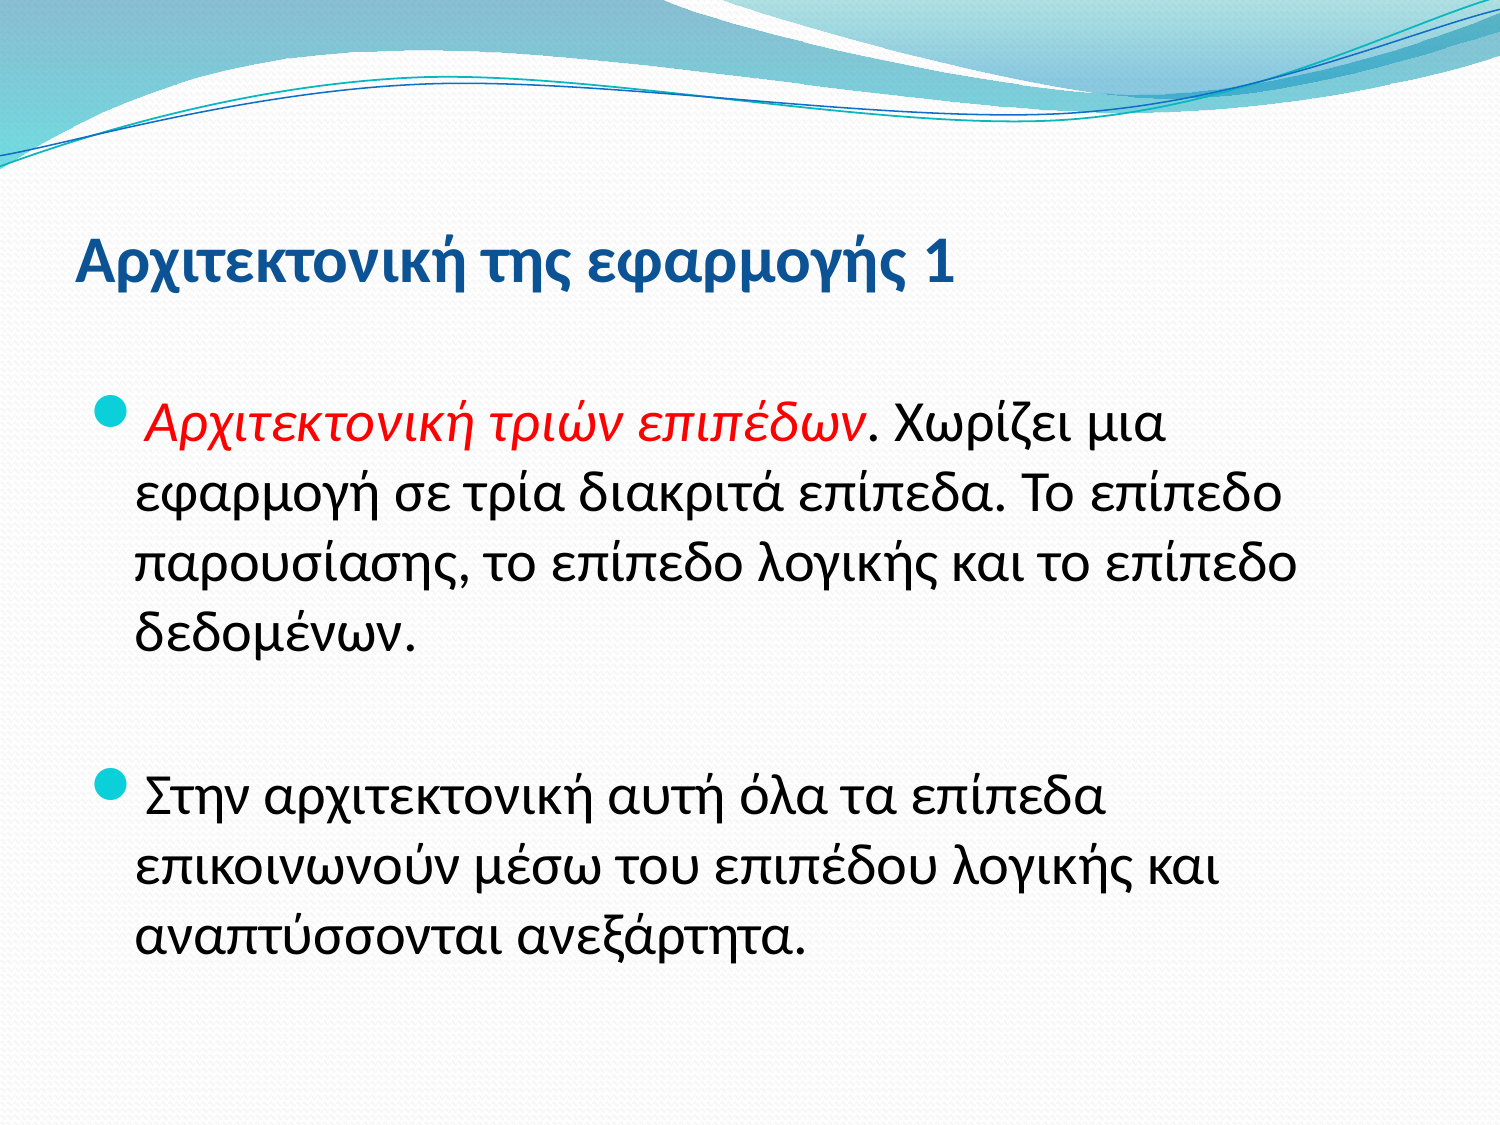

# Αρχιτεκτονική της εφαρμογής 1
Αρχιτεκτονική τριών επιπέδων. Χωρίζει μια εφαρμογή σε τρία διακριτά επίπεδα. Το επίπεδο παρουσίασης, το επίπεδο λογικής και το επίπεδο δεδομένων.

Στην αρχιτεκτονική αυτή όλα τα επίπεδα επικοινωνούν μέσω του επιπέδου λογικής και αναπτύσσονται ανεξάρτητα.